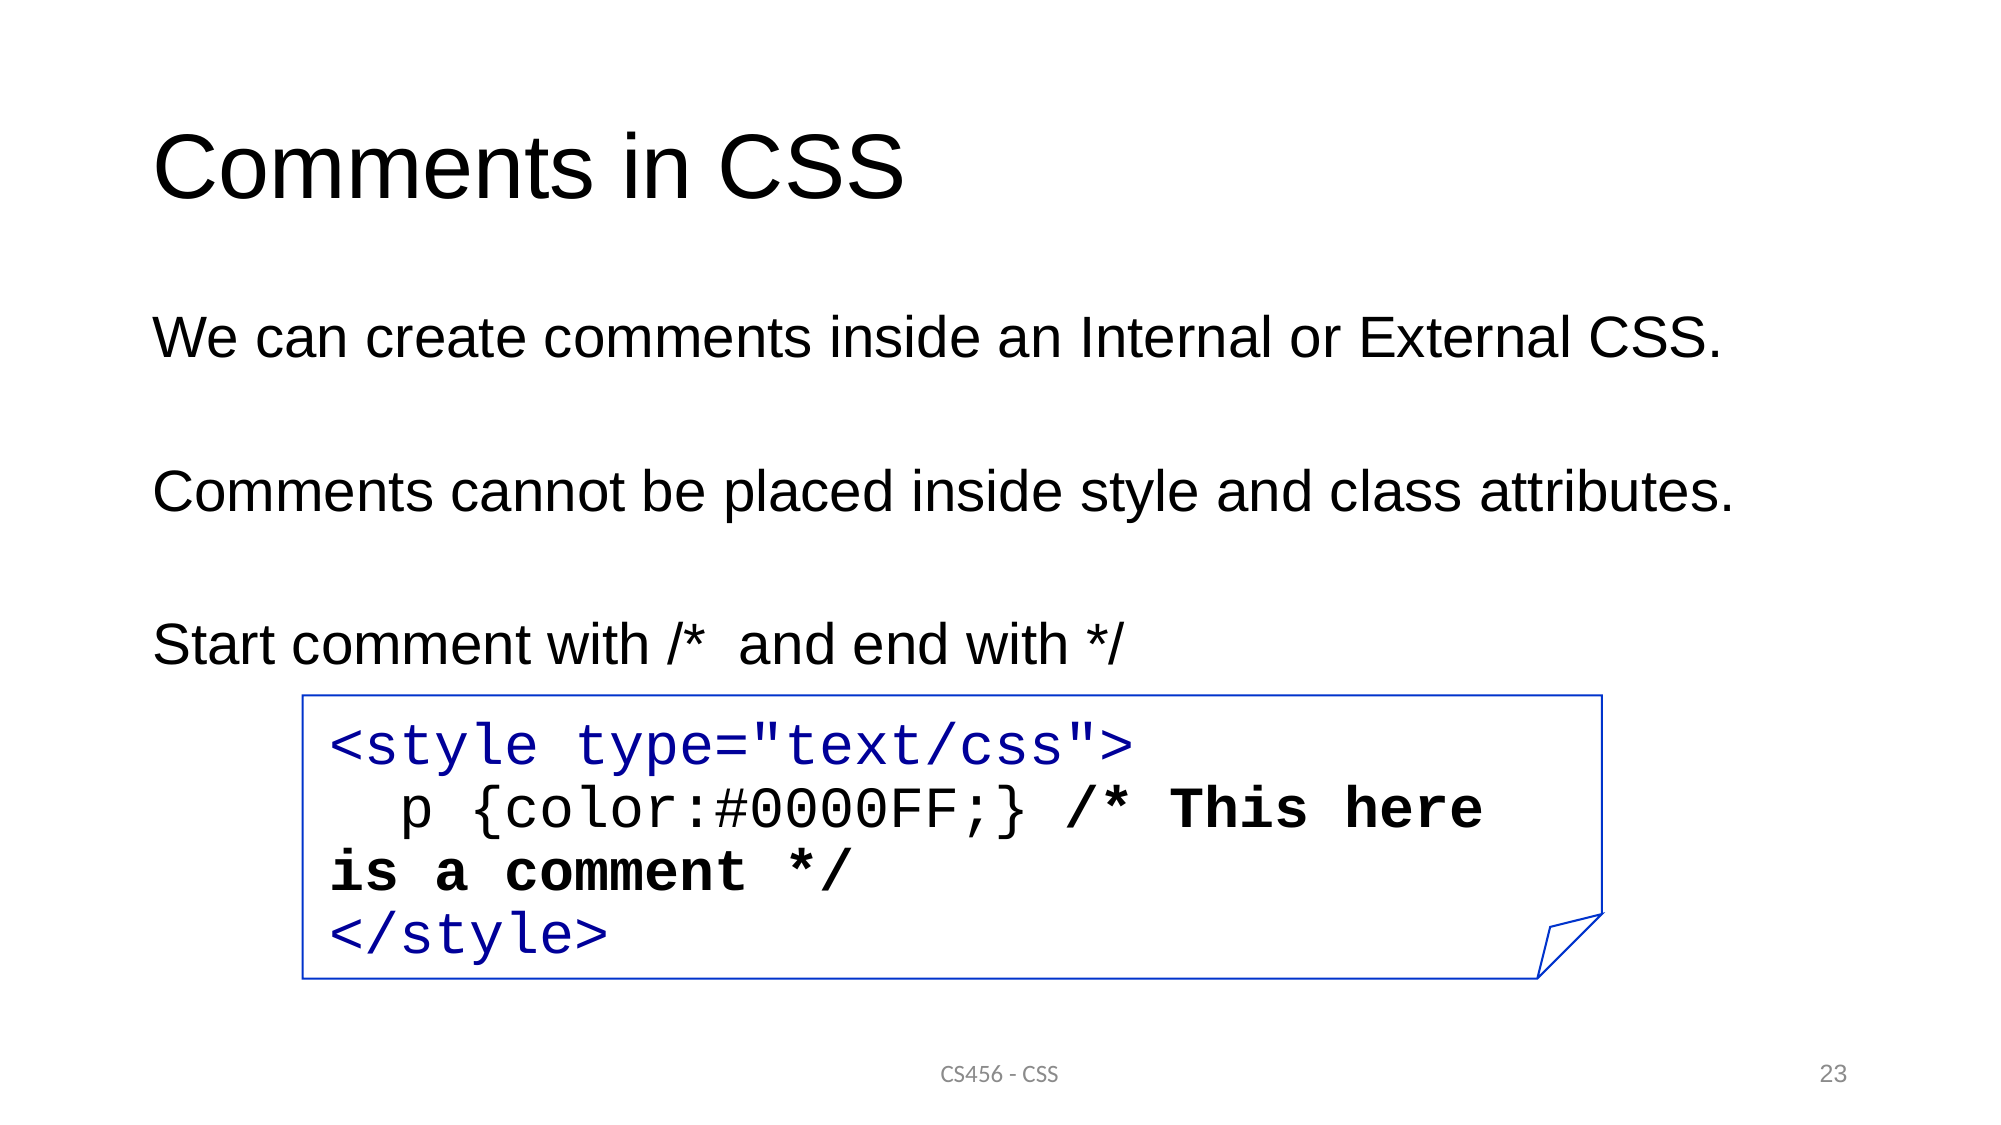

# Comments in CSS
We can create comments inside an Internal or External CSS.

Comments cannot be placed inside style and class attributes.

Start comment with /*  and end with */

<style type="text/css">
  p {color:#0000FF;} /* This here is a comment */
</style>
CS456 - CSS
23